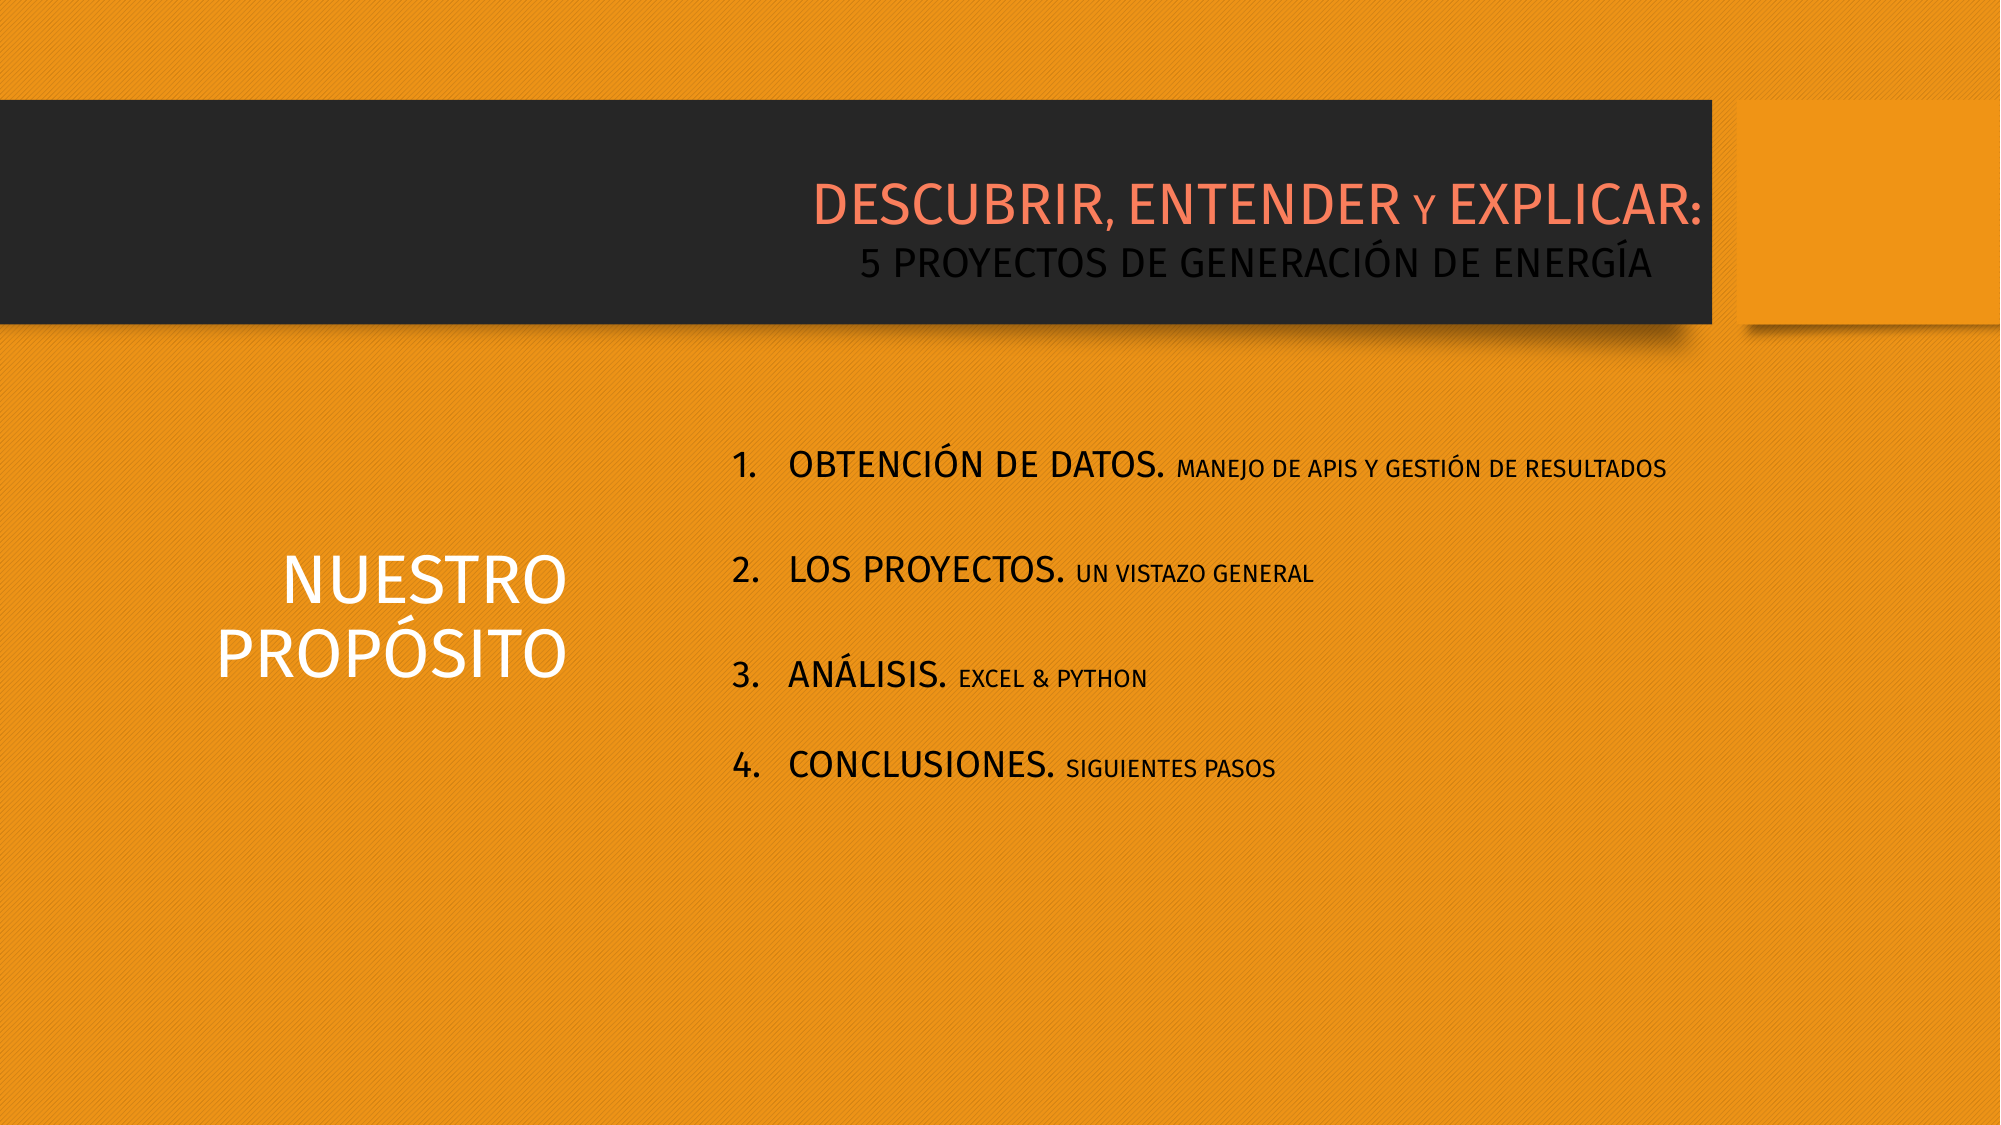

DESCUBRIR, ENTENDER Y EXPLICAR:
5 PROYECTOS DE GENERACIÓN DE ENERGÍA
# NUESTRO PROPÓSITO
OBTENCIÓN DE DATOS. MANEJO DE APIS Y GESTIÓN DE RESULTADOS

LOS PROYECTOS. UN VISTAZO GENERAL

ANÁLISIS. EXCEL & PYTHON

CONCLUSIONES. SIGUIENTES PASOS